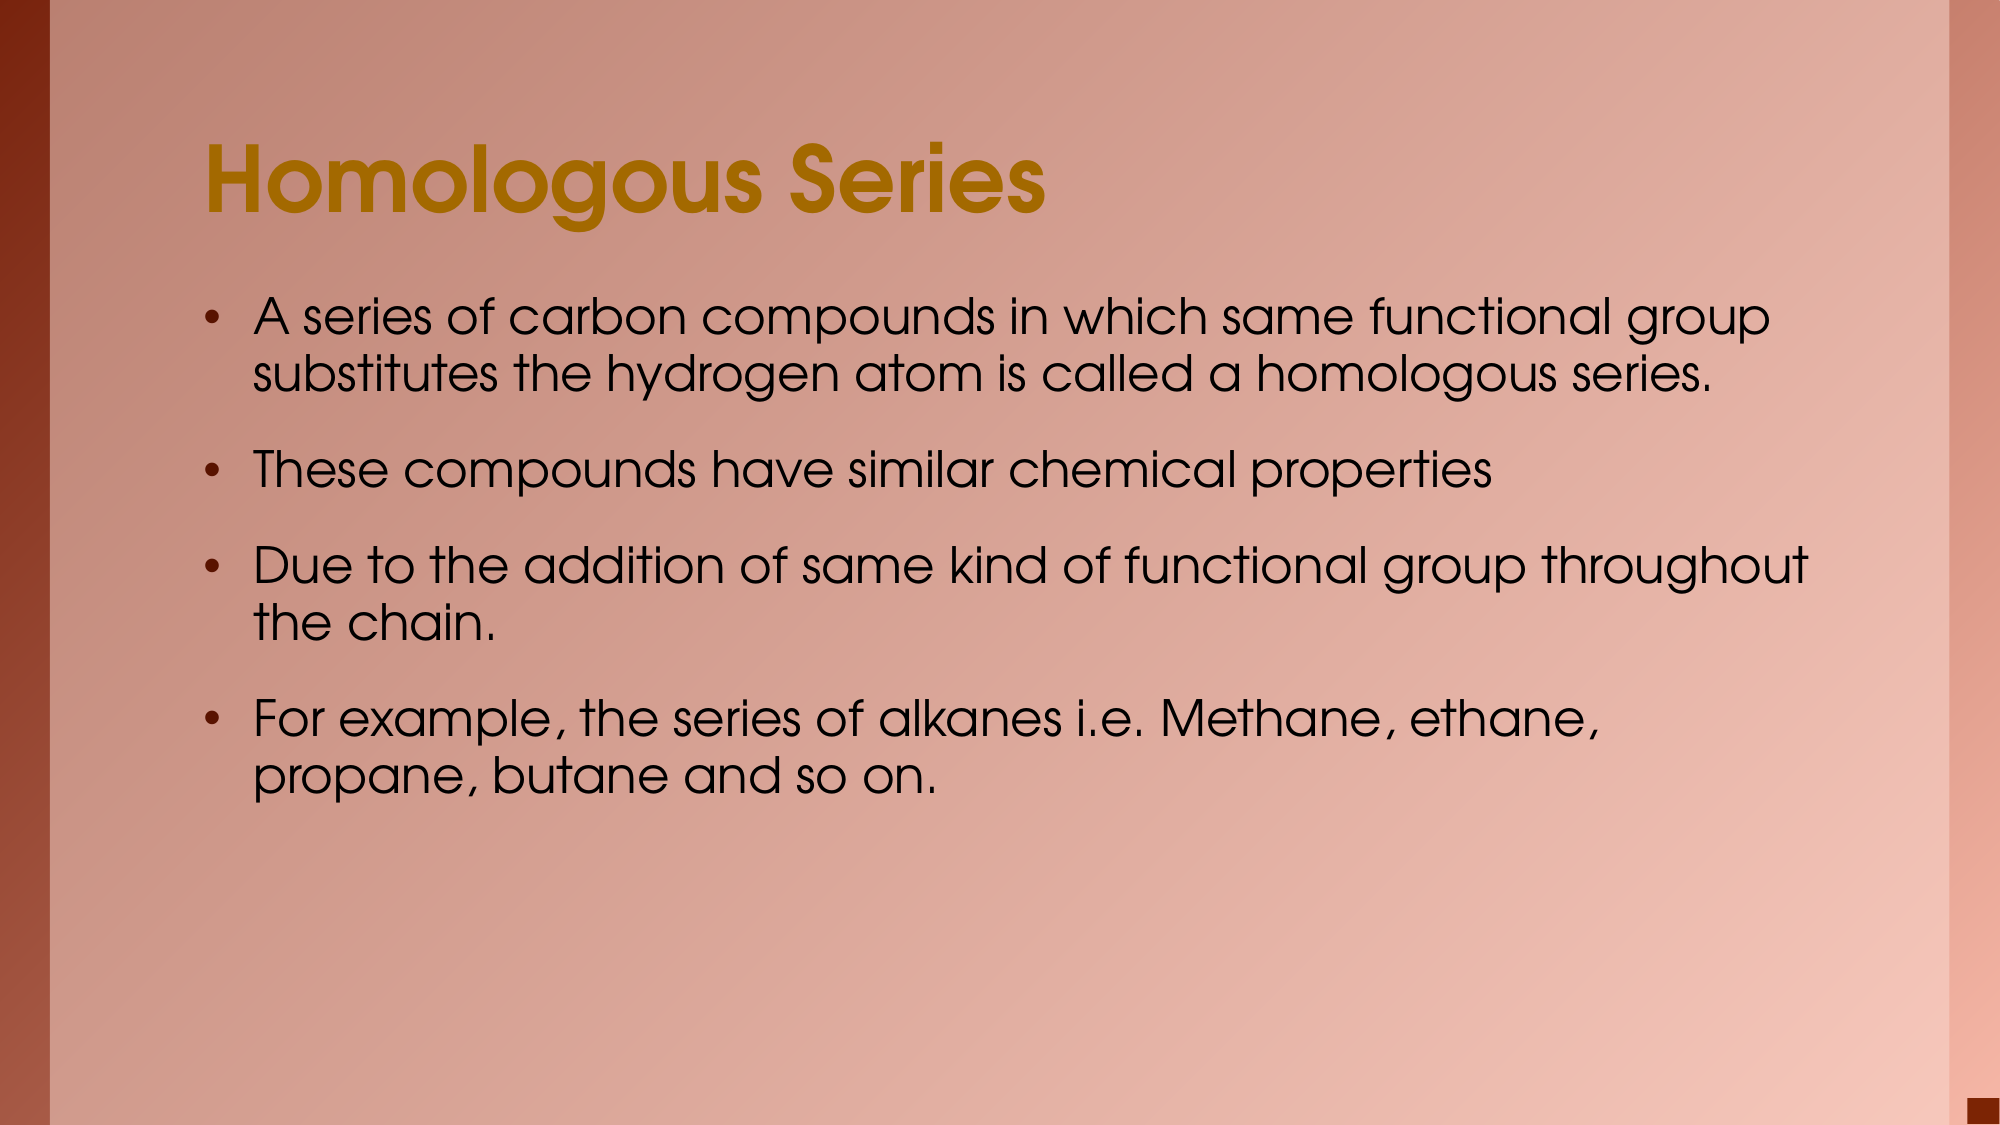

# Homologous Series
A series of carbon compounds in which same functional group substitutes the hydrogen atom is called a homologous series.
These compounds have similar chemical properties
Due to the addition of same kind of functional group throughout the chain.
For example, the series of alkanes i.e. Methane, ethane, propane, butane and so on.